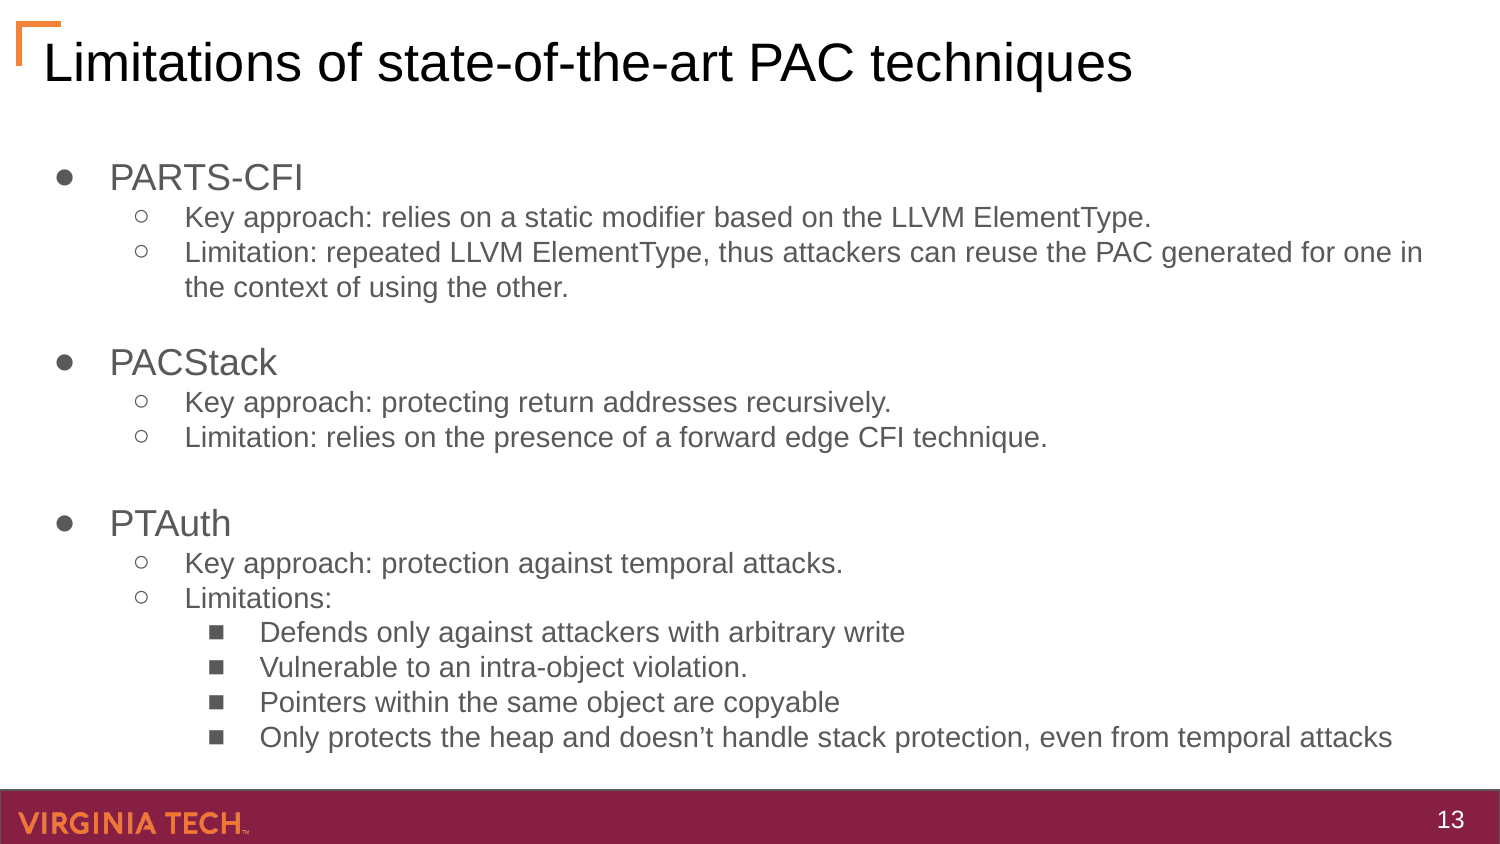

# Limitations of state-of-the-art PAC techniques
PARTS-CFI
Key approach: relies on a static modifier based on the LLVM ElementType.
Limitation: repeated LLVM ElementType, thus attackers can reuse the PAC generated for one in the context of using the other.
PACStack
Key approach: protecting return addresses recursively.
Limitation: relies on the presence of a forward edge CFI technique.

PTAuth
Key approach: protection against temporal attacks.
Limitations:
Defends only against attackers with arbitrary write
Vulnerable to an intra-object violation.
Pointers within the same object are copyable
Only protects the heap and doesn’t handle stack protection, even from temporal attacks
13